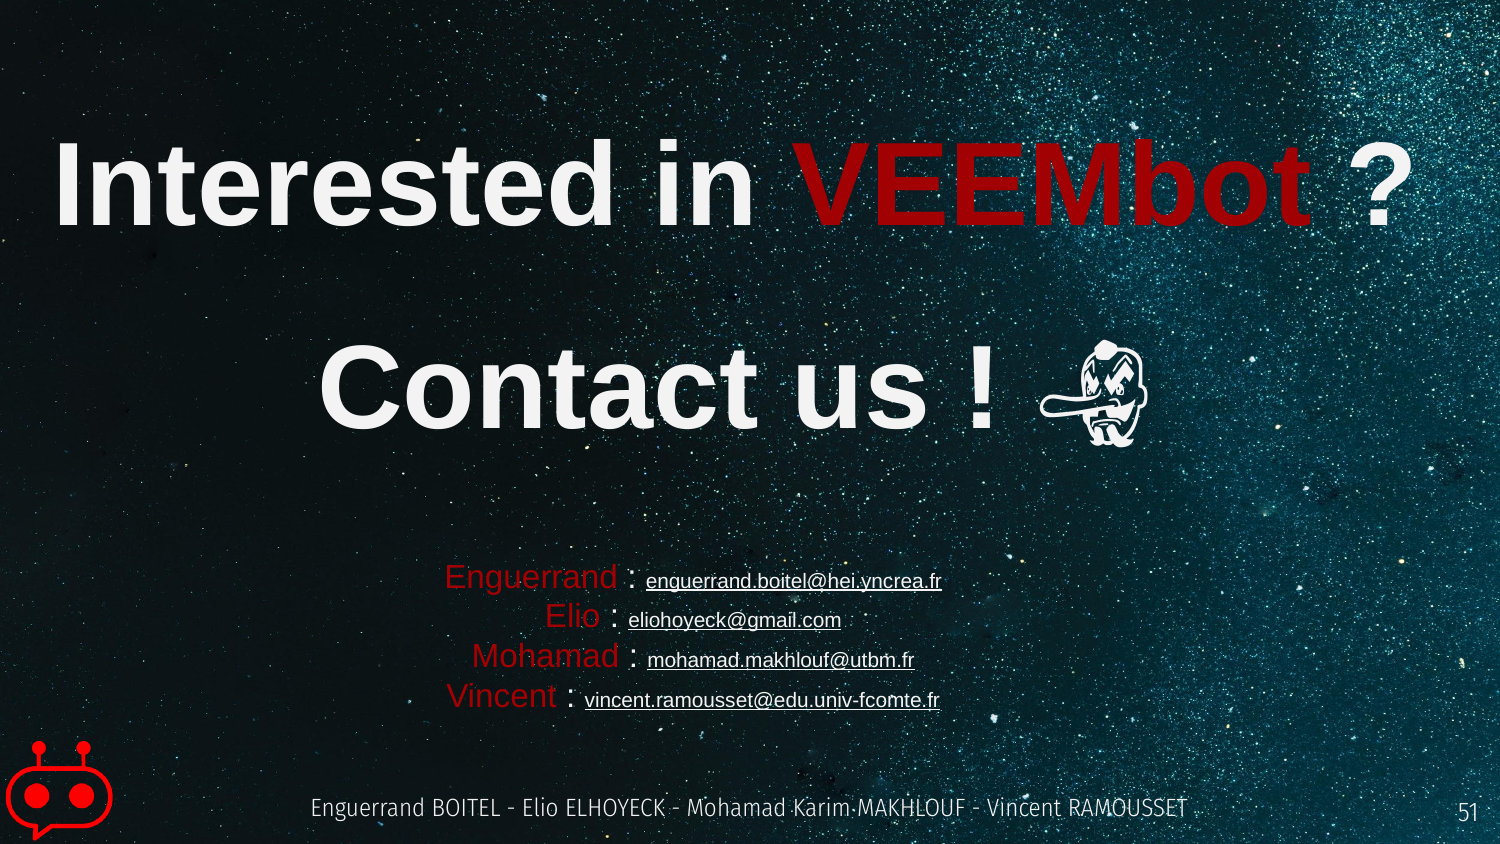

# Interested in VEEMbot ? Contact us ! 👺
Enguerrand : enguerrand.boitel@hei.yncrea.fr
Elio : eliohoyeck@gmail.com
Mohamad : mohamad.makhlouf@utbm.fr
Vincent : vincent.ramousset@edu.univ-fcomte.fr
Enguerrand BOITEL - Elio ELHOYECK - Mohamad Karim MAKHLOUF - Vincent RAMOUSSET
51